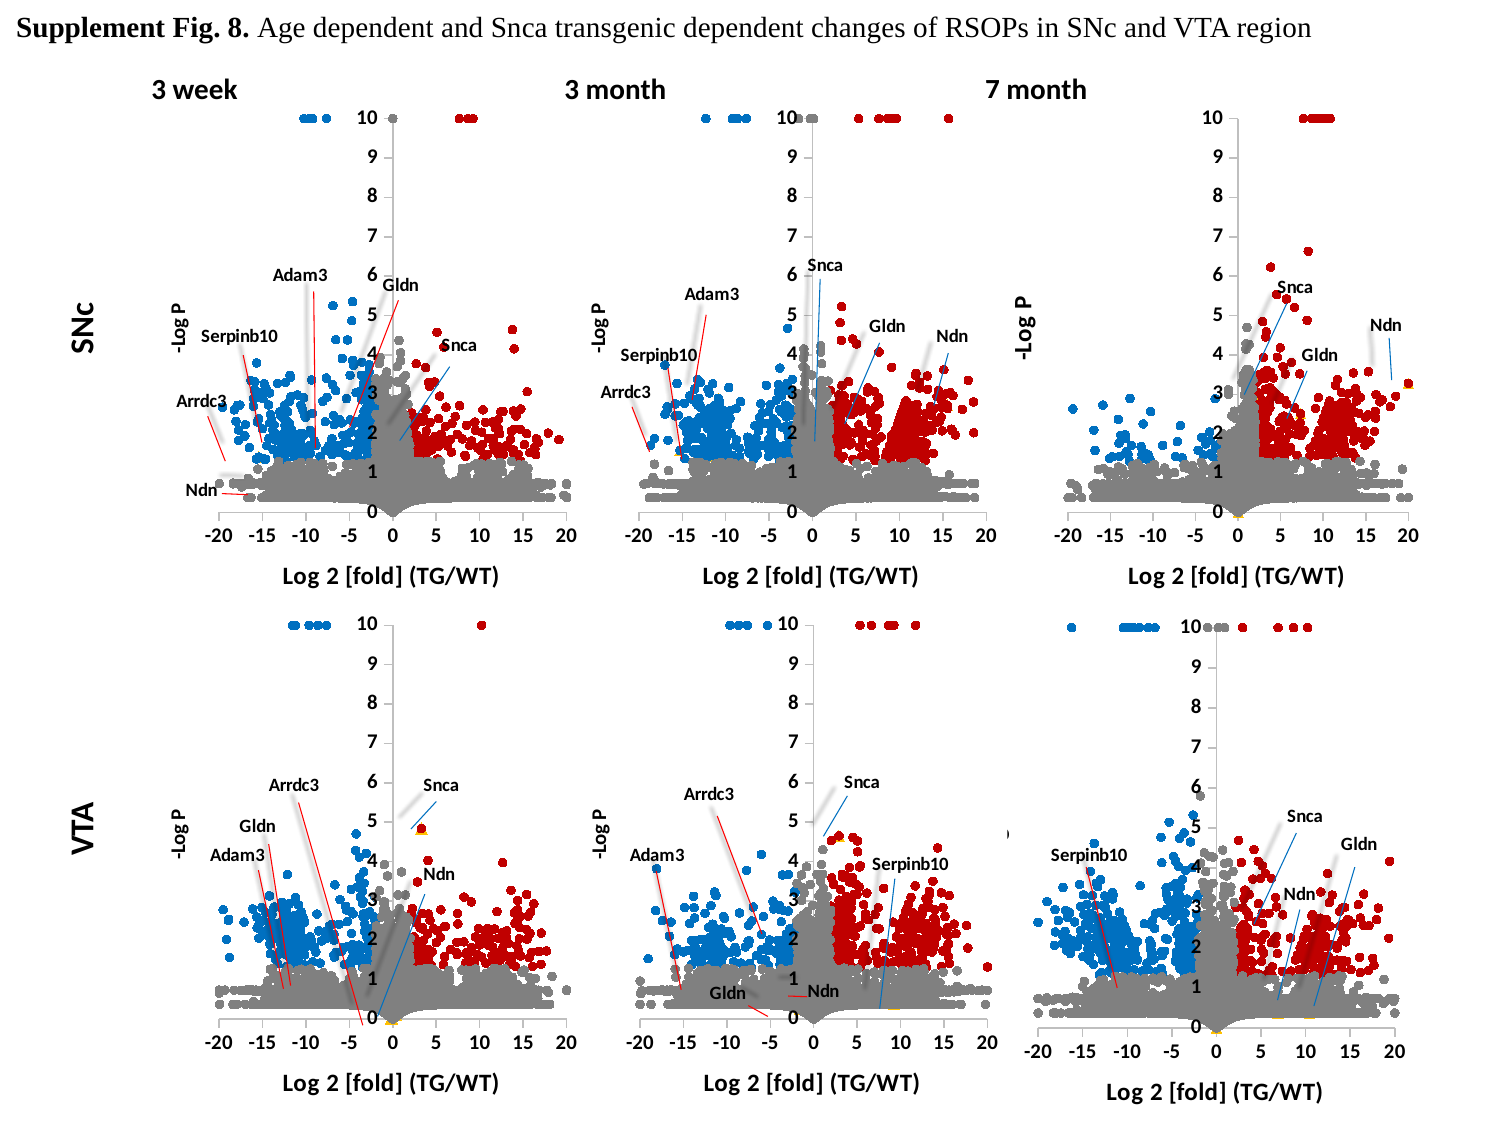

Supplement Fig. 8. Age dependent and Snca transgenic dependent changes of RSOPs in SNc and VTA region
3 week
3 month
7 month

### Chart

| Category |  |  |  |  |
|---|---|---|---|---|

### Chart

| Category |  |  |  |  |
|---|---|---|---|---|

### Chart

| Category |  |  |  |  |
|---|---|---|---|---|
SNc

### Chart

| Category |  |  |  |  |
|---|---|---|---|---|

### Chart

| Category |  |  |  |  |
|---|---|---|---|---|

### Chart

| Category |  |  |  |  |
|---|---|---|---|---|
VTA